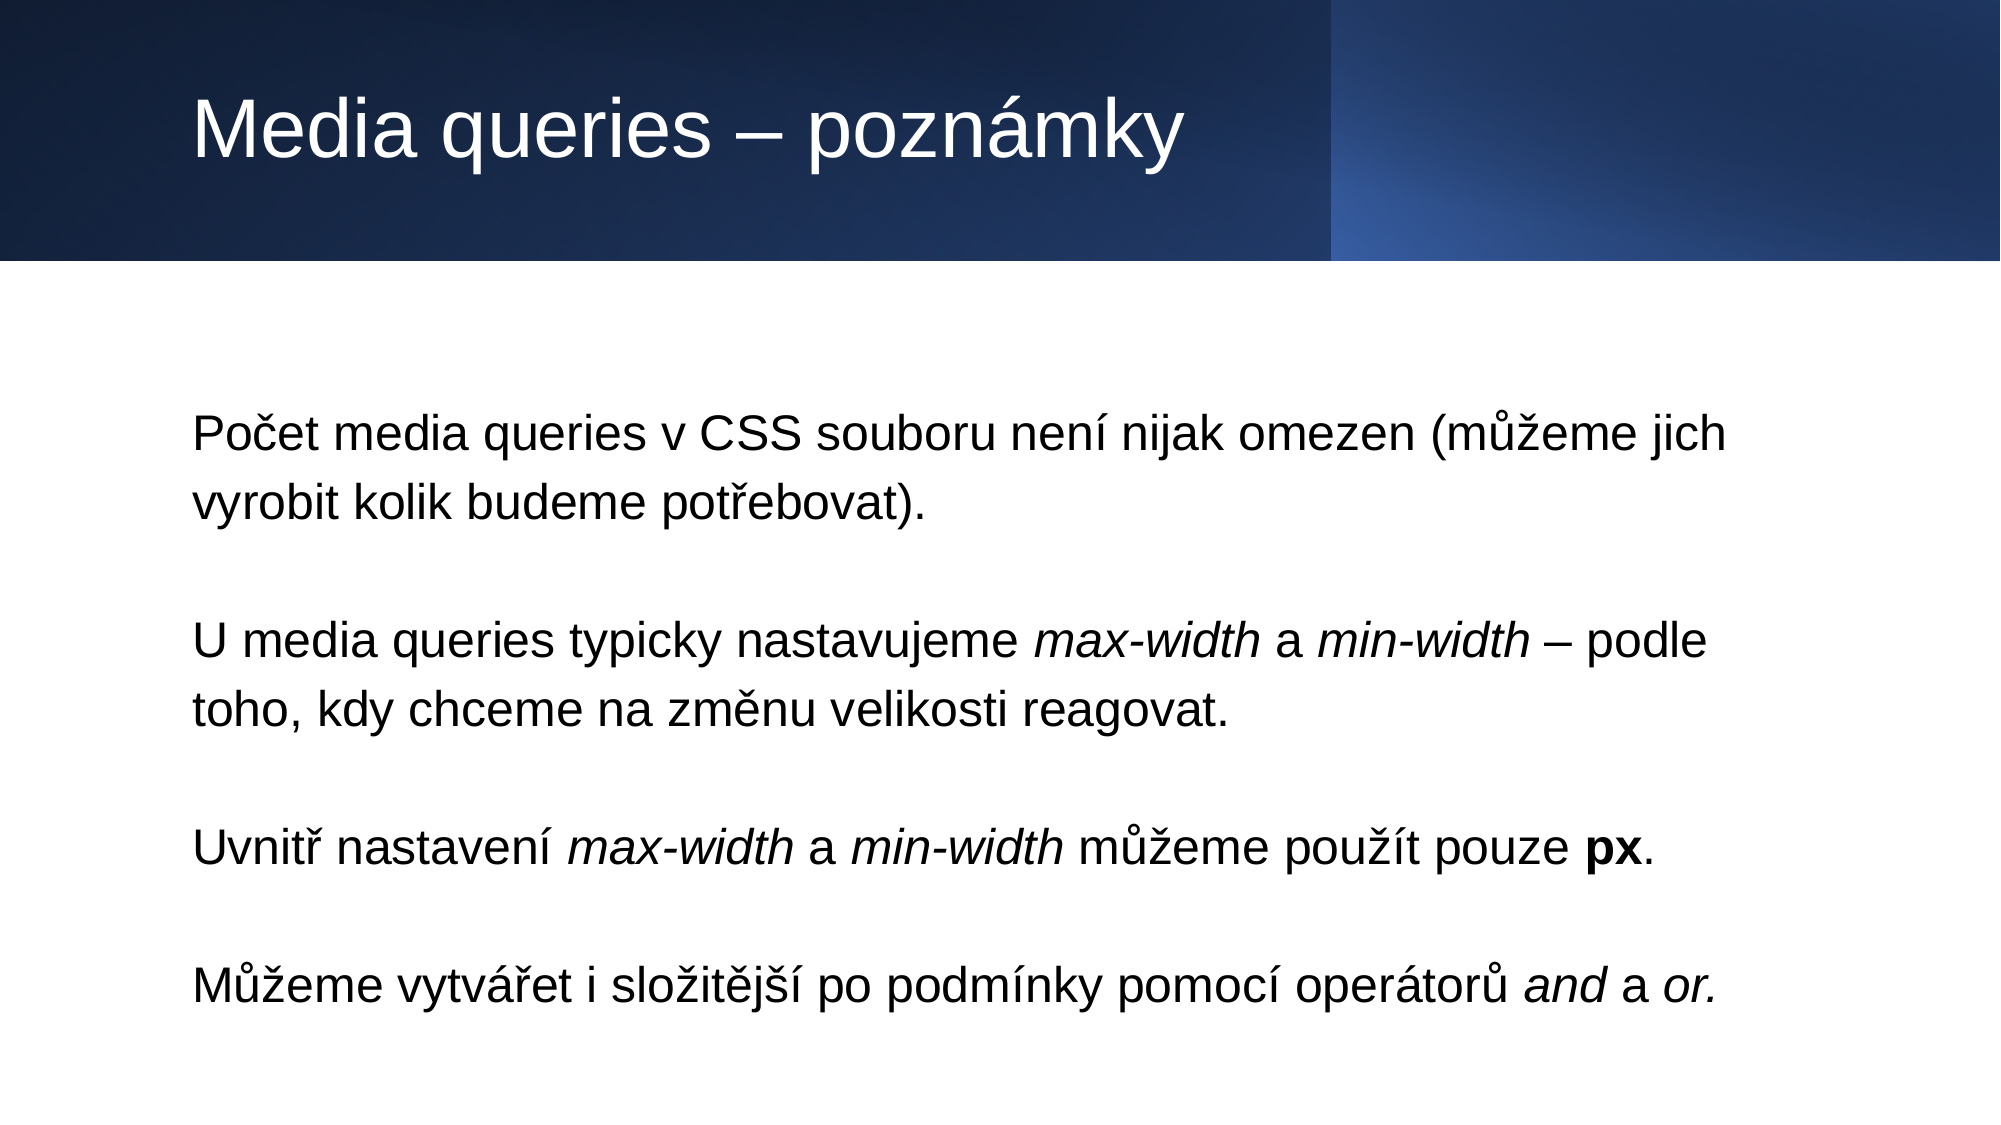

# Media queries – poznámky
Počet media queries v CSS souboru není nijak omezen (můžeme jich vyrobit kolik budeme potřebovat).

U media queries typicky nastavujeme max-width a min-width – podle toho, kdy chceme na změnu velikosti reagovat.

Uvnitř nastavení max-width a min-width můžeme použít pouze px.

Můžeme vytvářet i složitější po podmínky pomocí operátorů and a or.